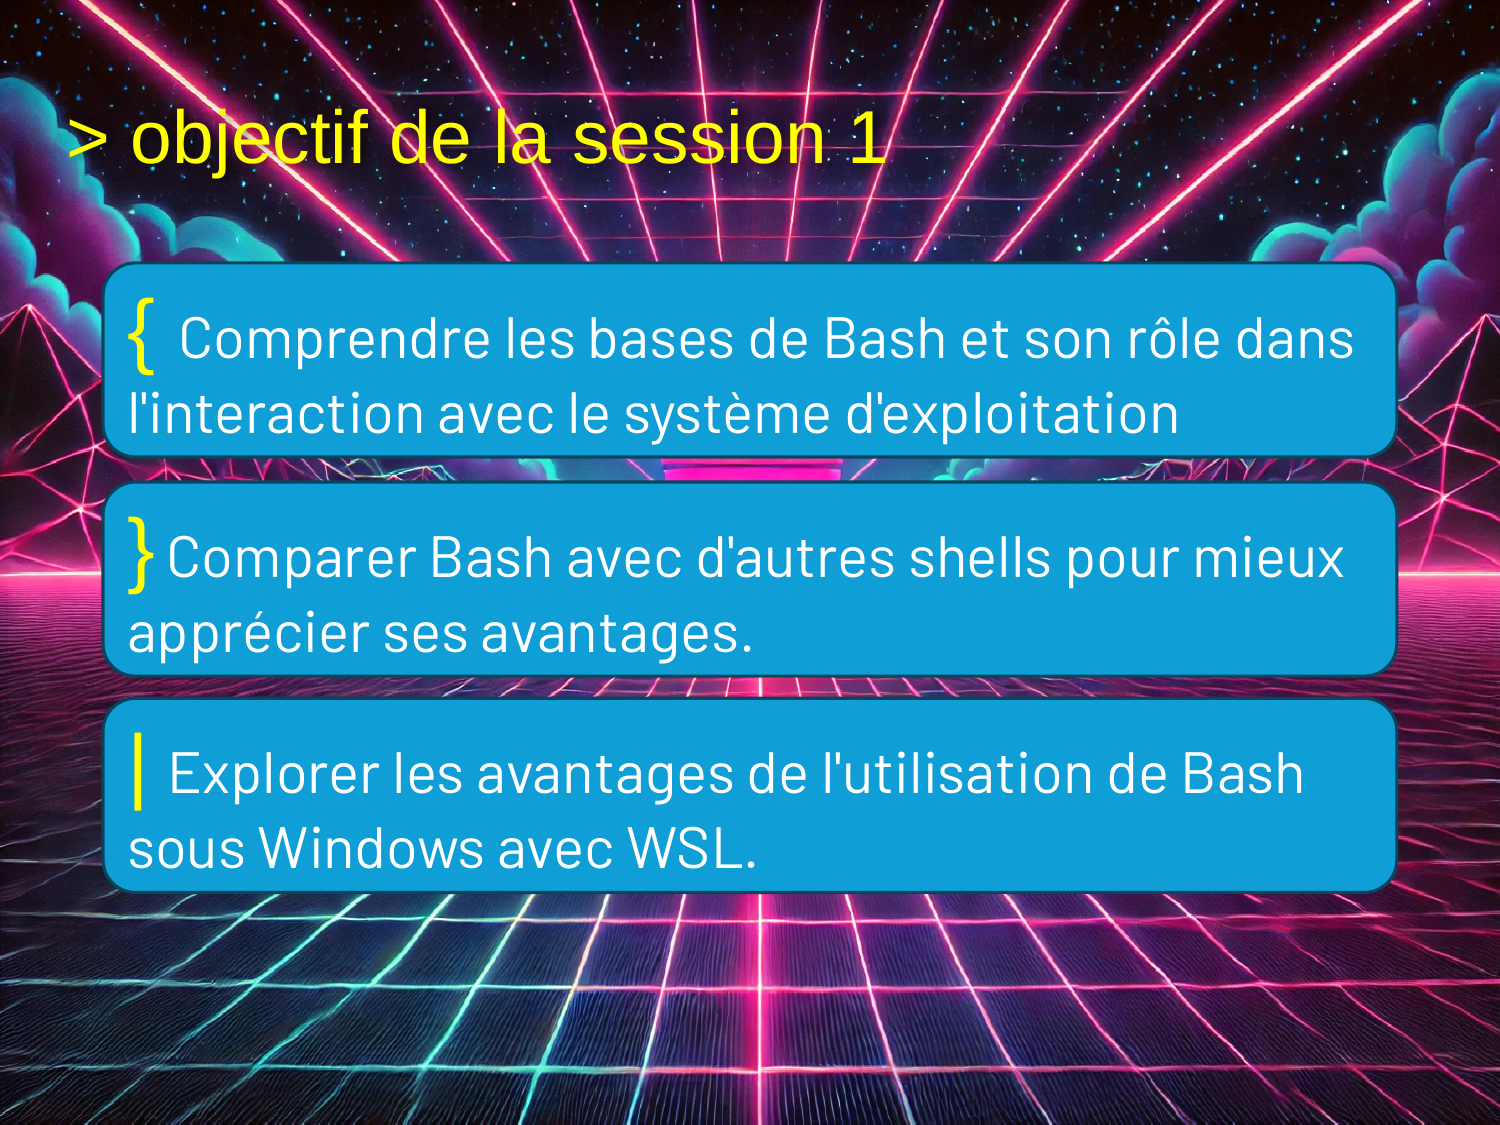

# > objectif de la session 1
{ Comprendre les bases de Bash et son rôle dans l'interaction avec le système d'exploitation
} Comparer Bash avec d'autres shells pour mieux apprécier ses avantages.

| Explorer les avantages de l'utilisation de Bash sous Windows avec WSL.